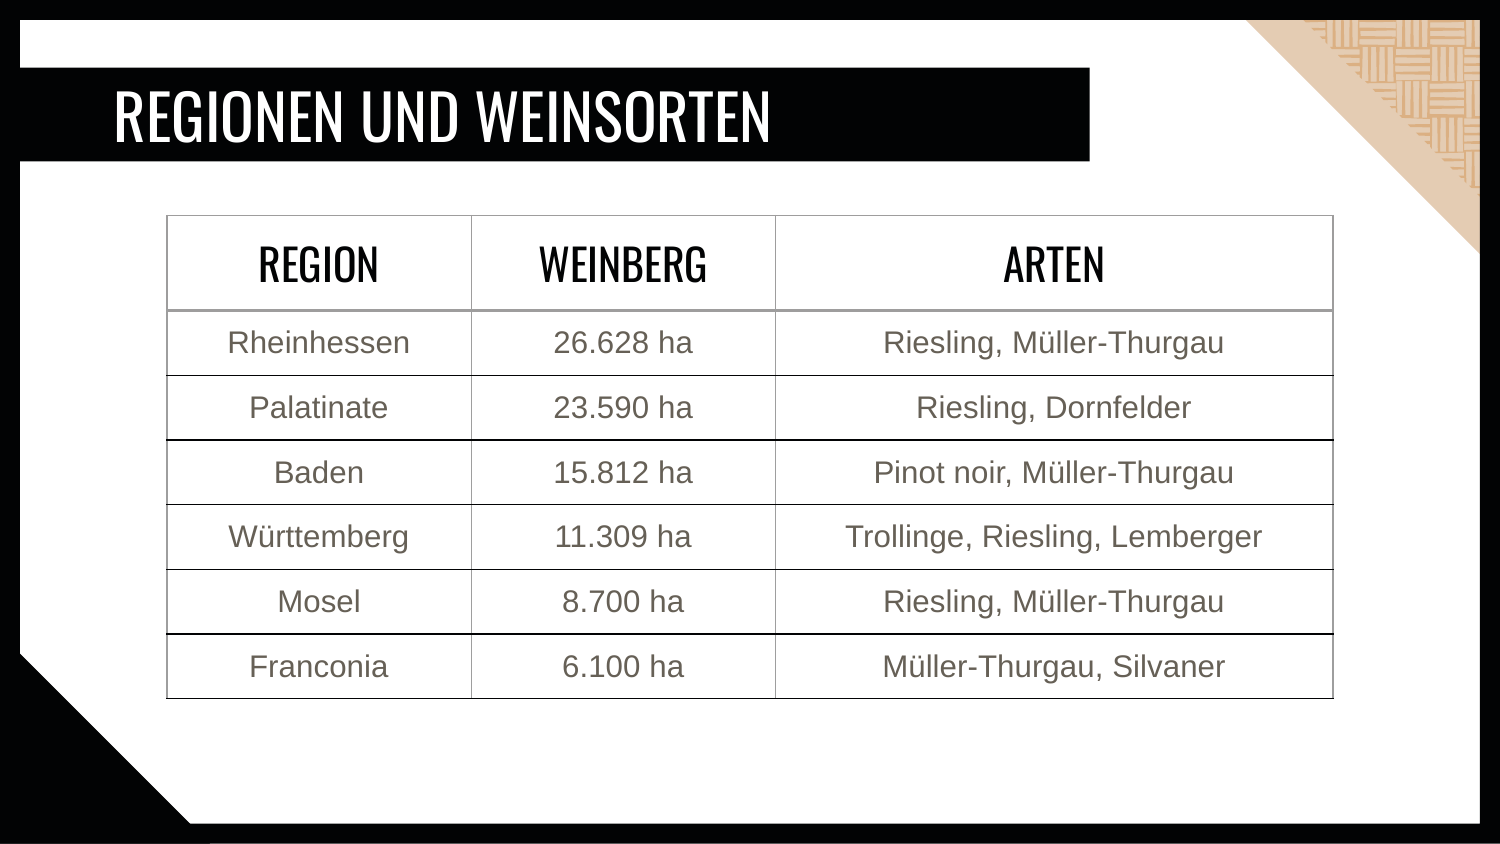

# REGIONEN UND WEINSORTEN
| REGION | WEINBERG | ARTEN |
| --- | --- | --- |
| Rheinhessen | 26.628 ha | Riesling, Müller-Thurgau |
| Palatinate | 23.590 ha | Riesling, Dornfelder |
| Baden | 15.812 ha | Pinot noir, Müller-Thurgau |
| Württemberg | 11.309 ha | Trollinge, Riesling, Lemberger |
| Mosel | 8.700 ha | Riesling, Müller-Thurgau |
| Franconia | 6.100 ha | Müller-Thurgau, Silvaner |